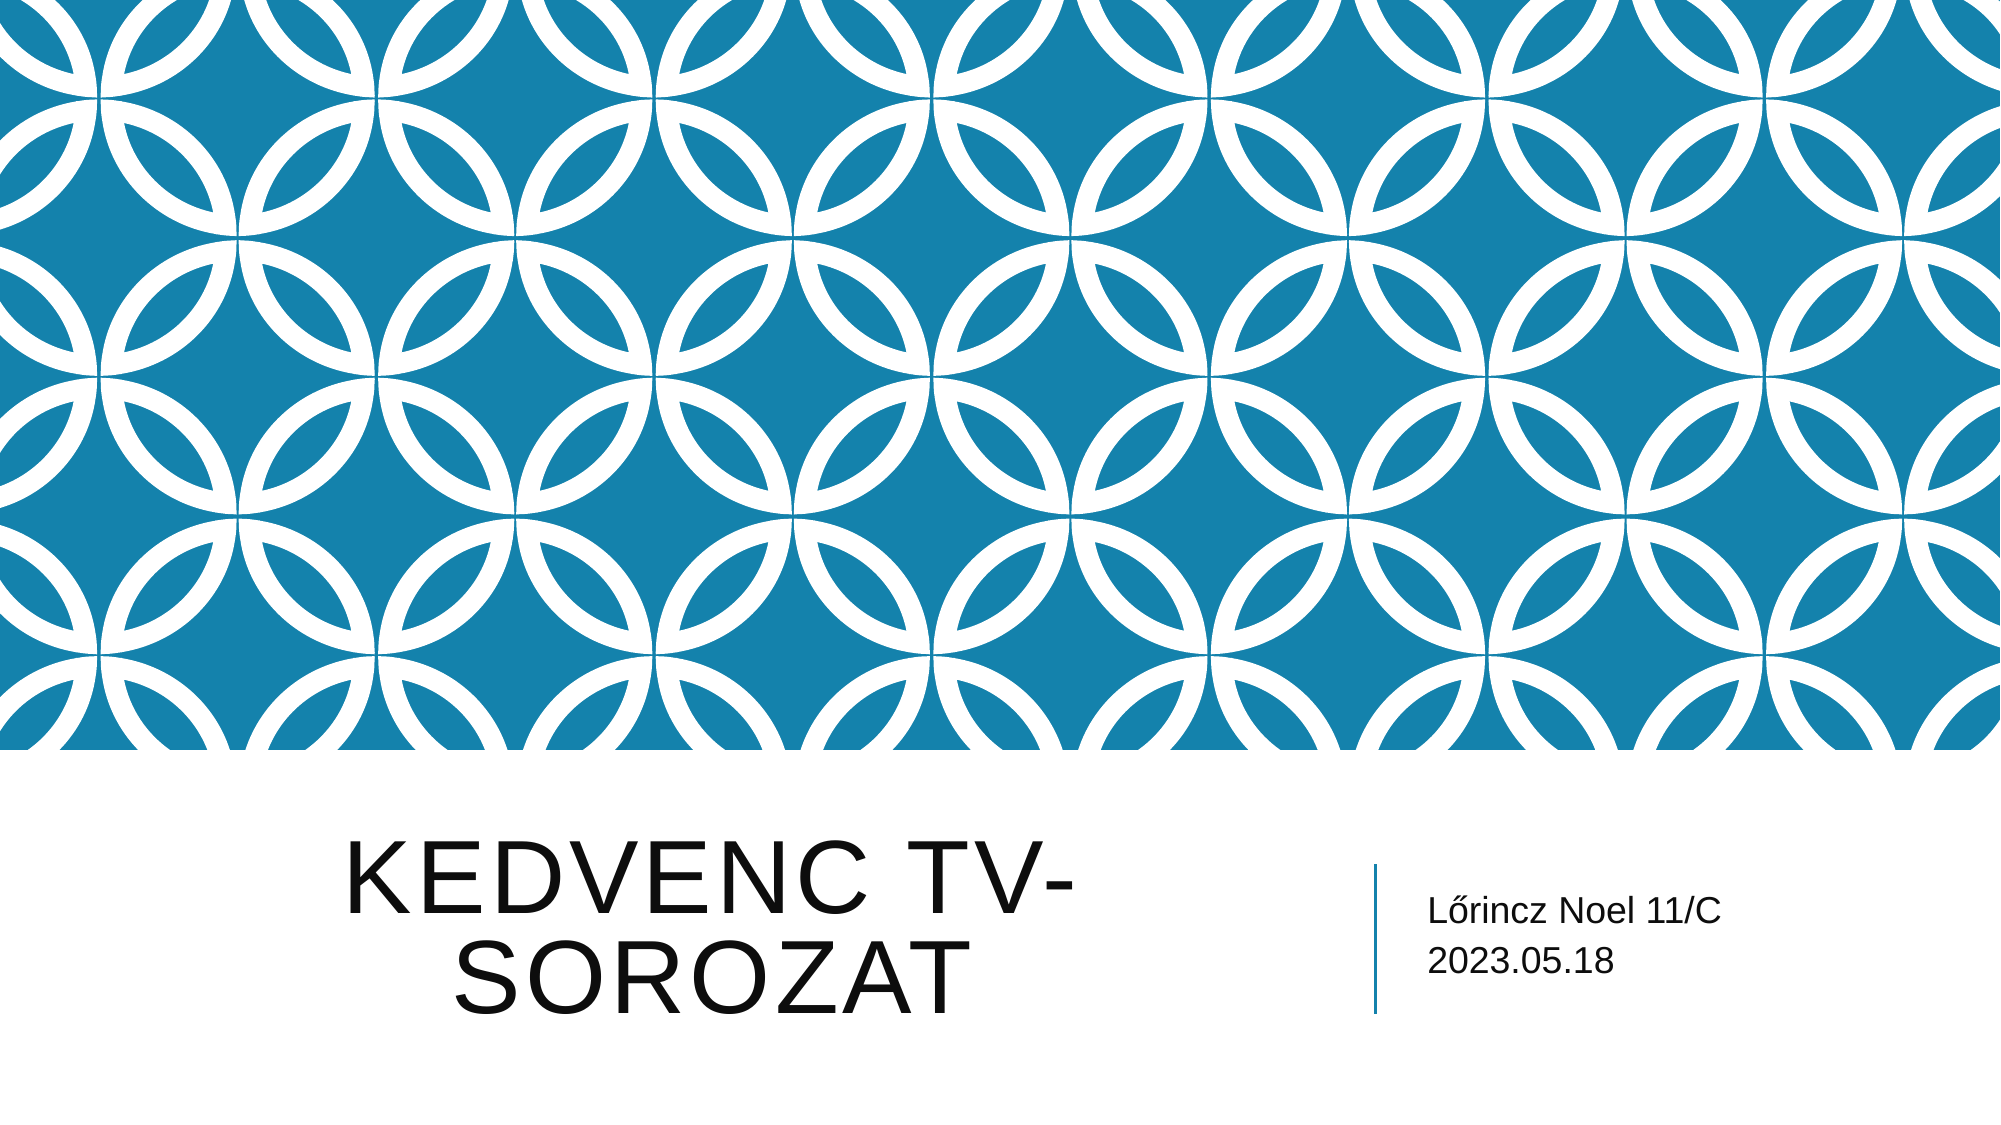

# Kedvenc TV-sorozat
Lőrincz Noel 11/C
2023.05.18